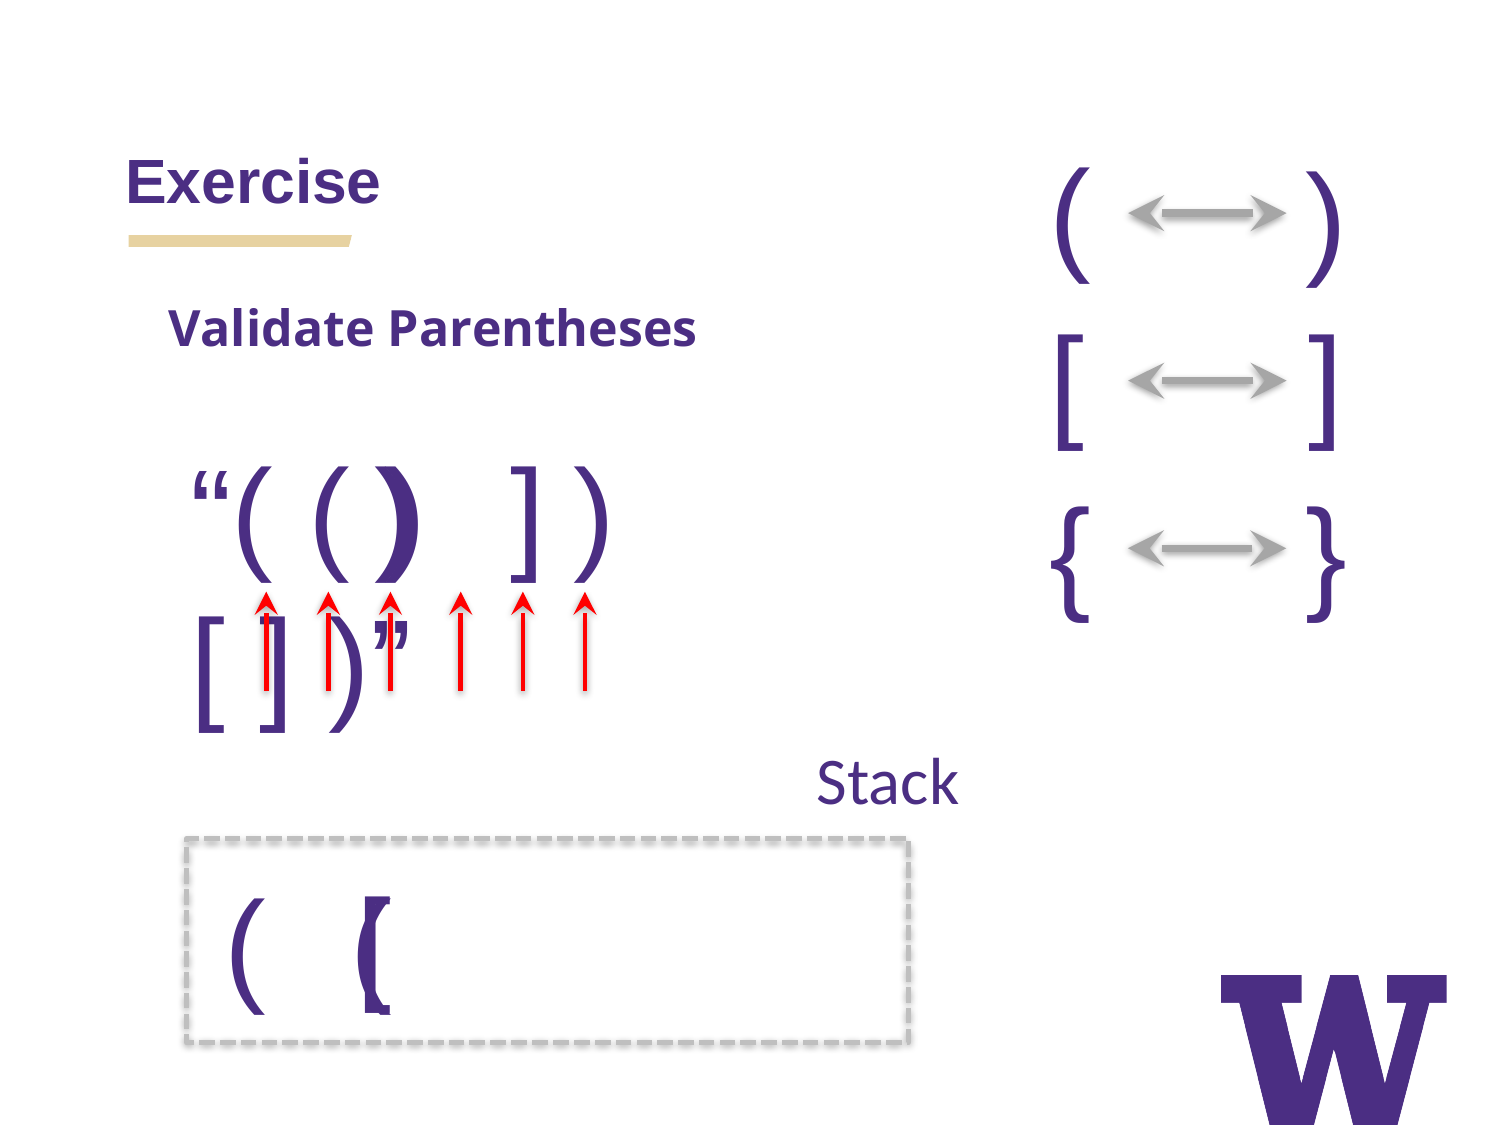

# Exercise
(
)
Validate Parentheses

[
]
)
]
)
“( ( ) [ ] )”
{
}
Stack

[
(
(